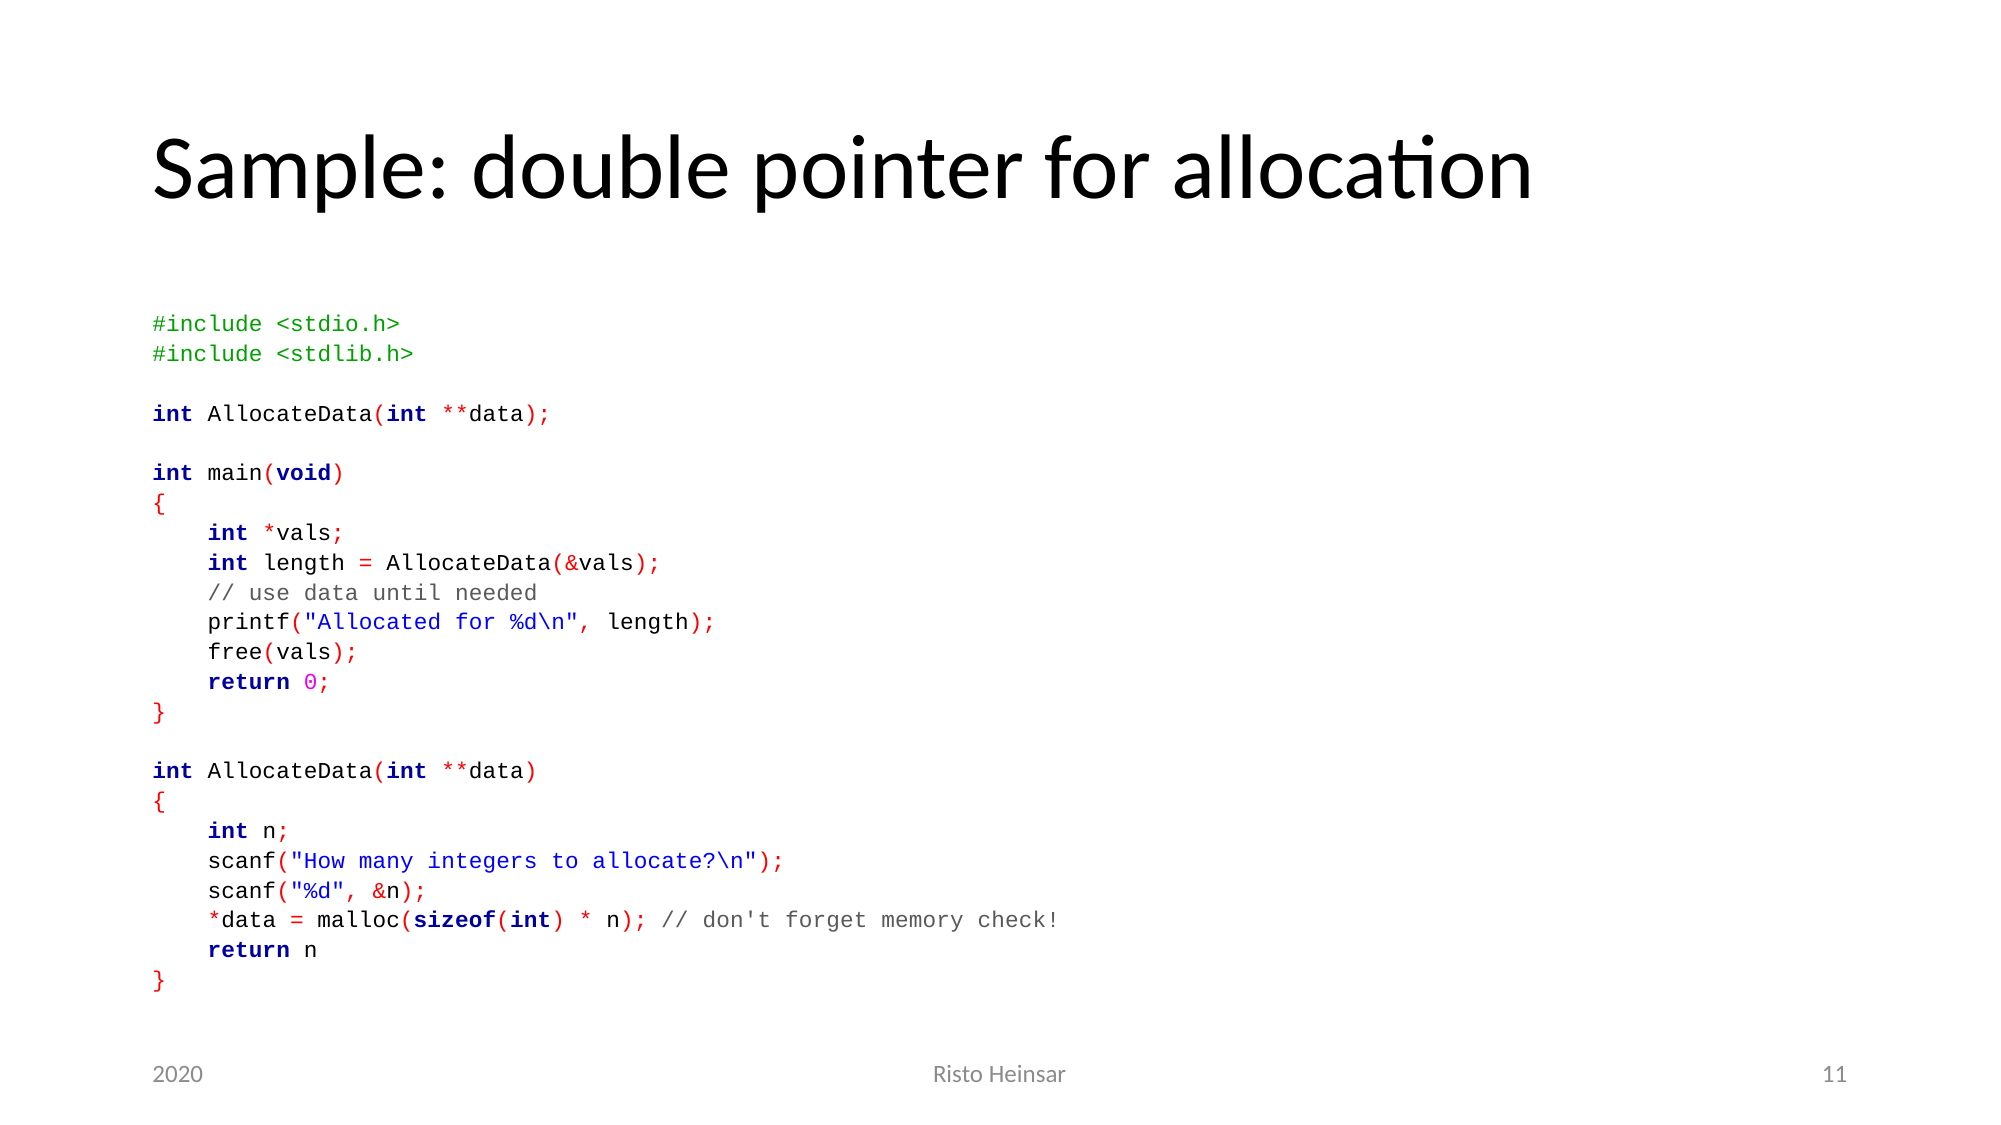

# Sample: double pointer for allocation
#include <stdio.h>
#include <stdlib.h>

int AllocateData(int **data);

int main(void)
{
    int *vals;
    int length = AllocateData(&vals);
    // use data until needed
    printf("Allocated for %d\n", length);
    free(vals);
    return 0;
}

int AllocateData(int **data)
{
    int n;
    scanf("How many integers to allocate?\n");
    scanf("%d", &n);
    *data = malloc(sizeof(int) * n); // don't forget memory check!
    return n
}

2020
Risto Heinsar
11